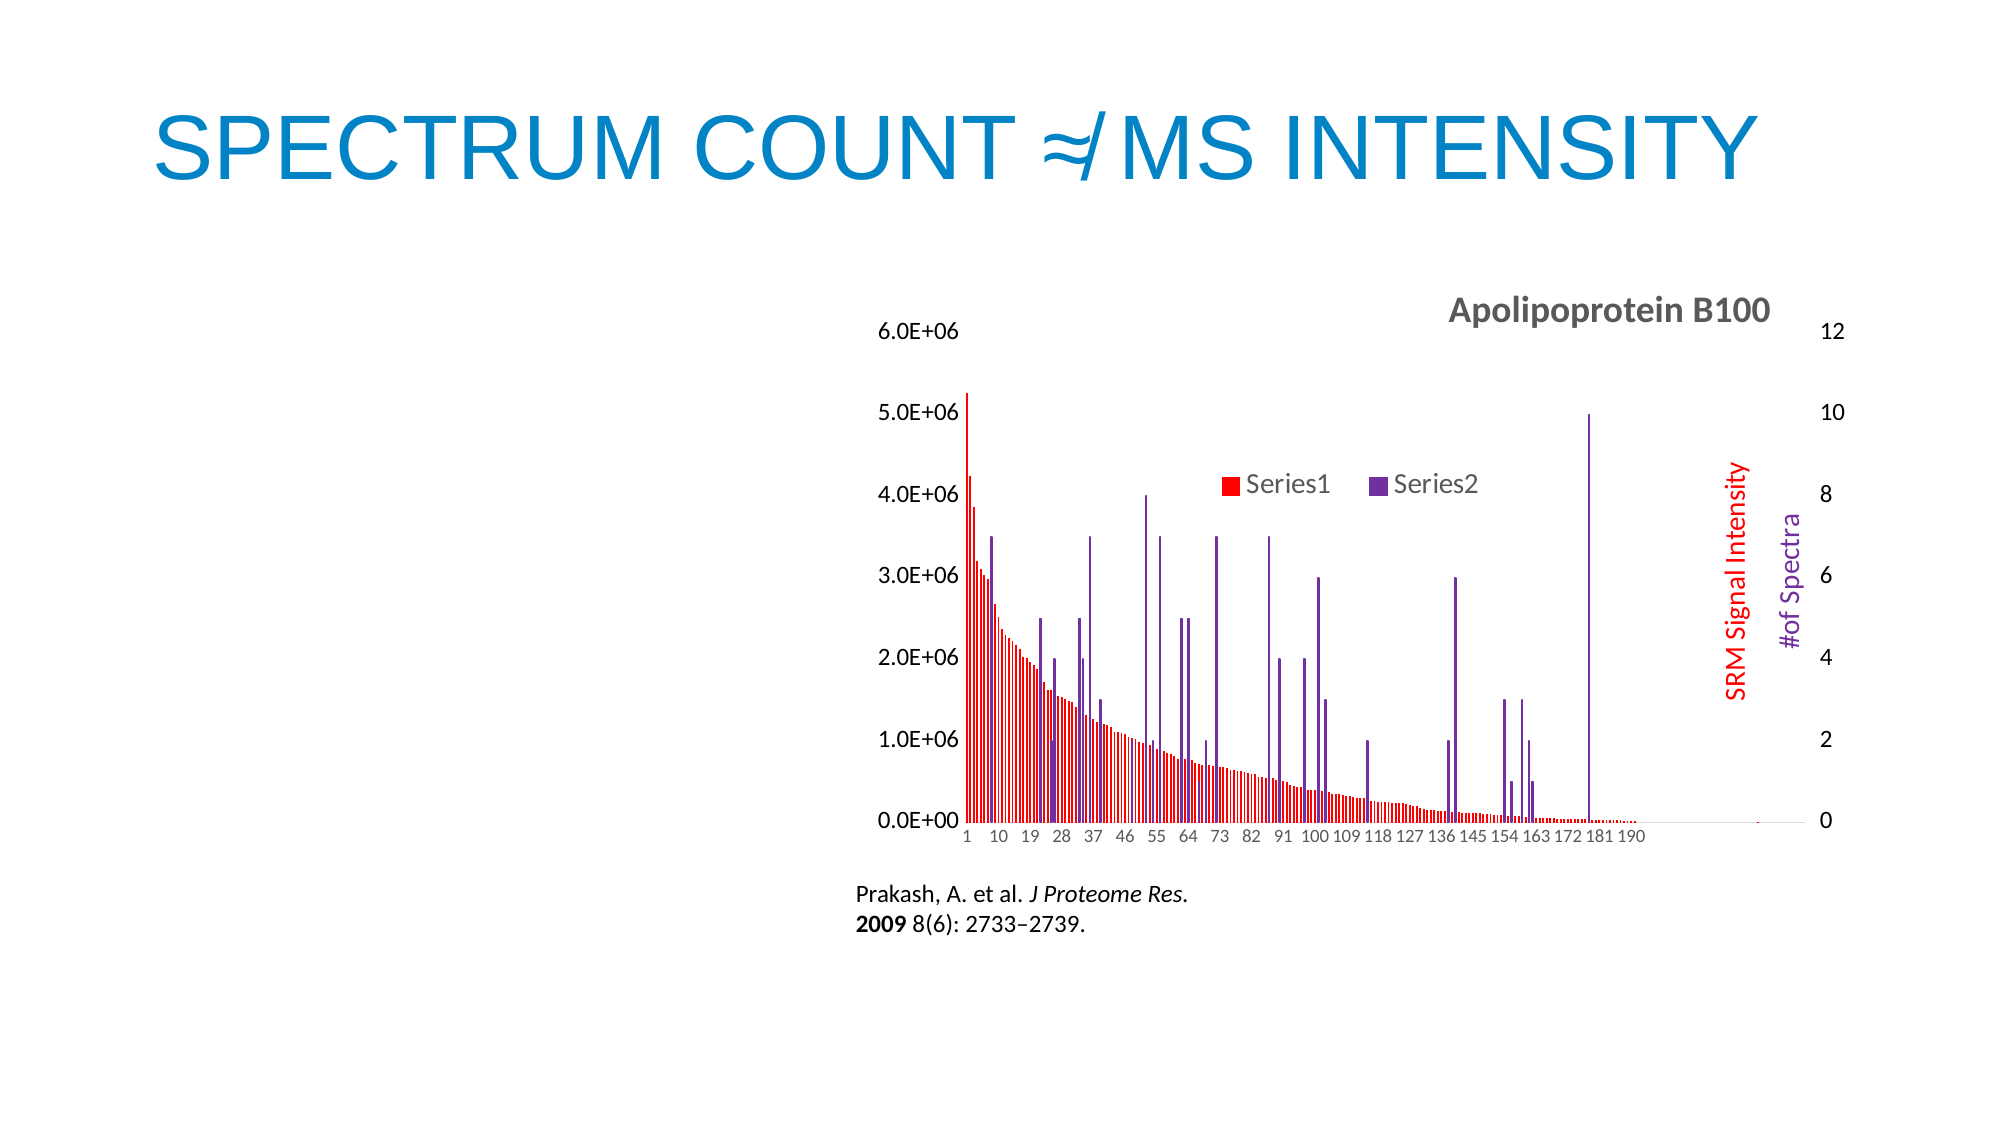

# Spectrum Count ≉ MS intensity
Apolipoprotein B100

### Chart

| Category |  |  |
|---|---|---|
Prakash, A. et al. J Proteome Res. 2009 8(6): 2733–2739.